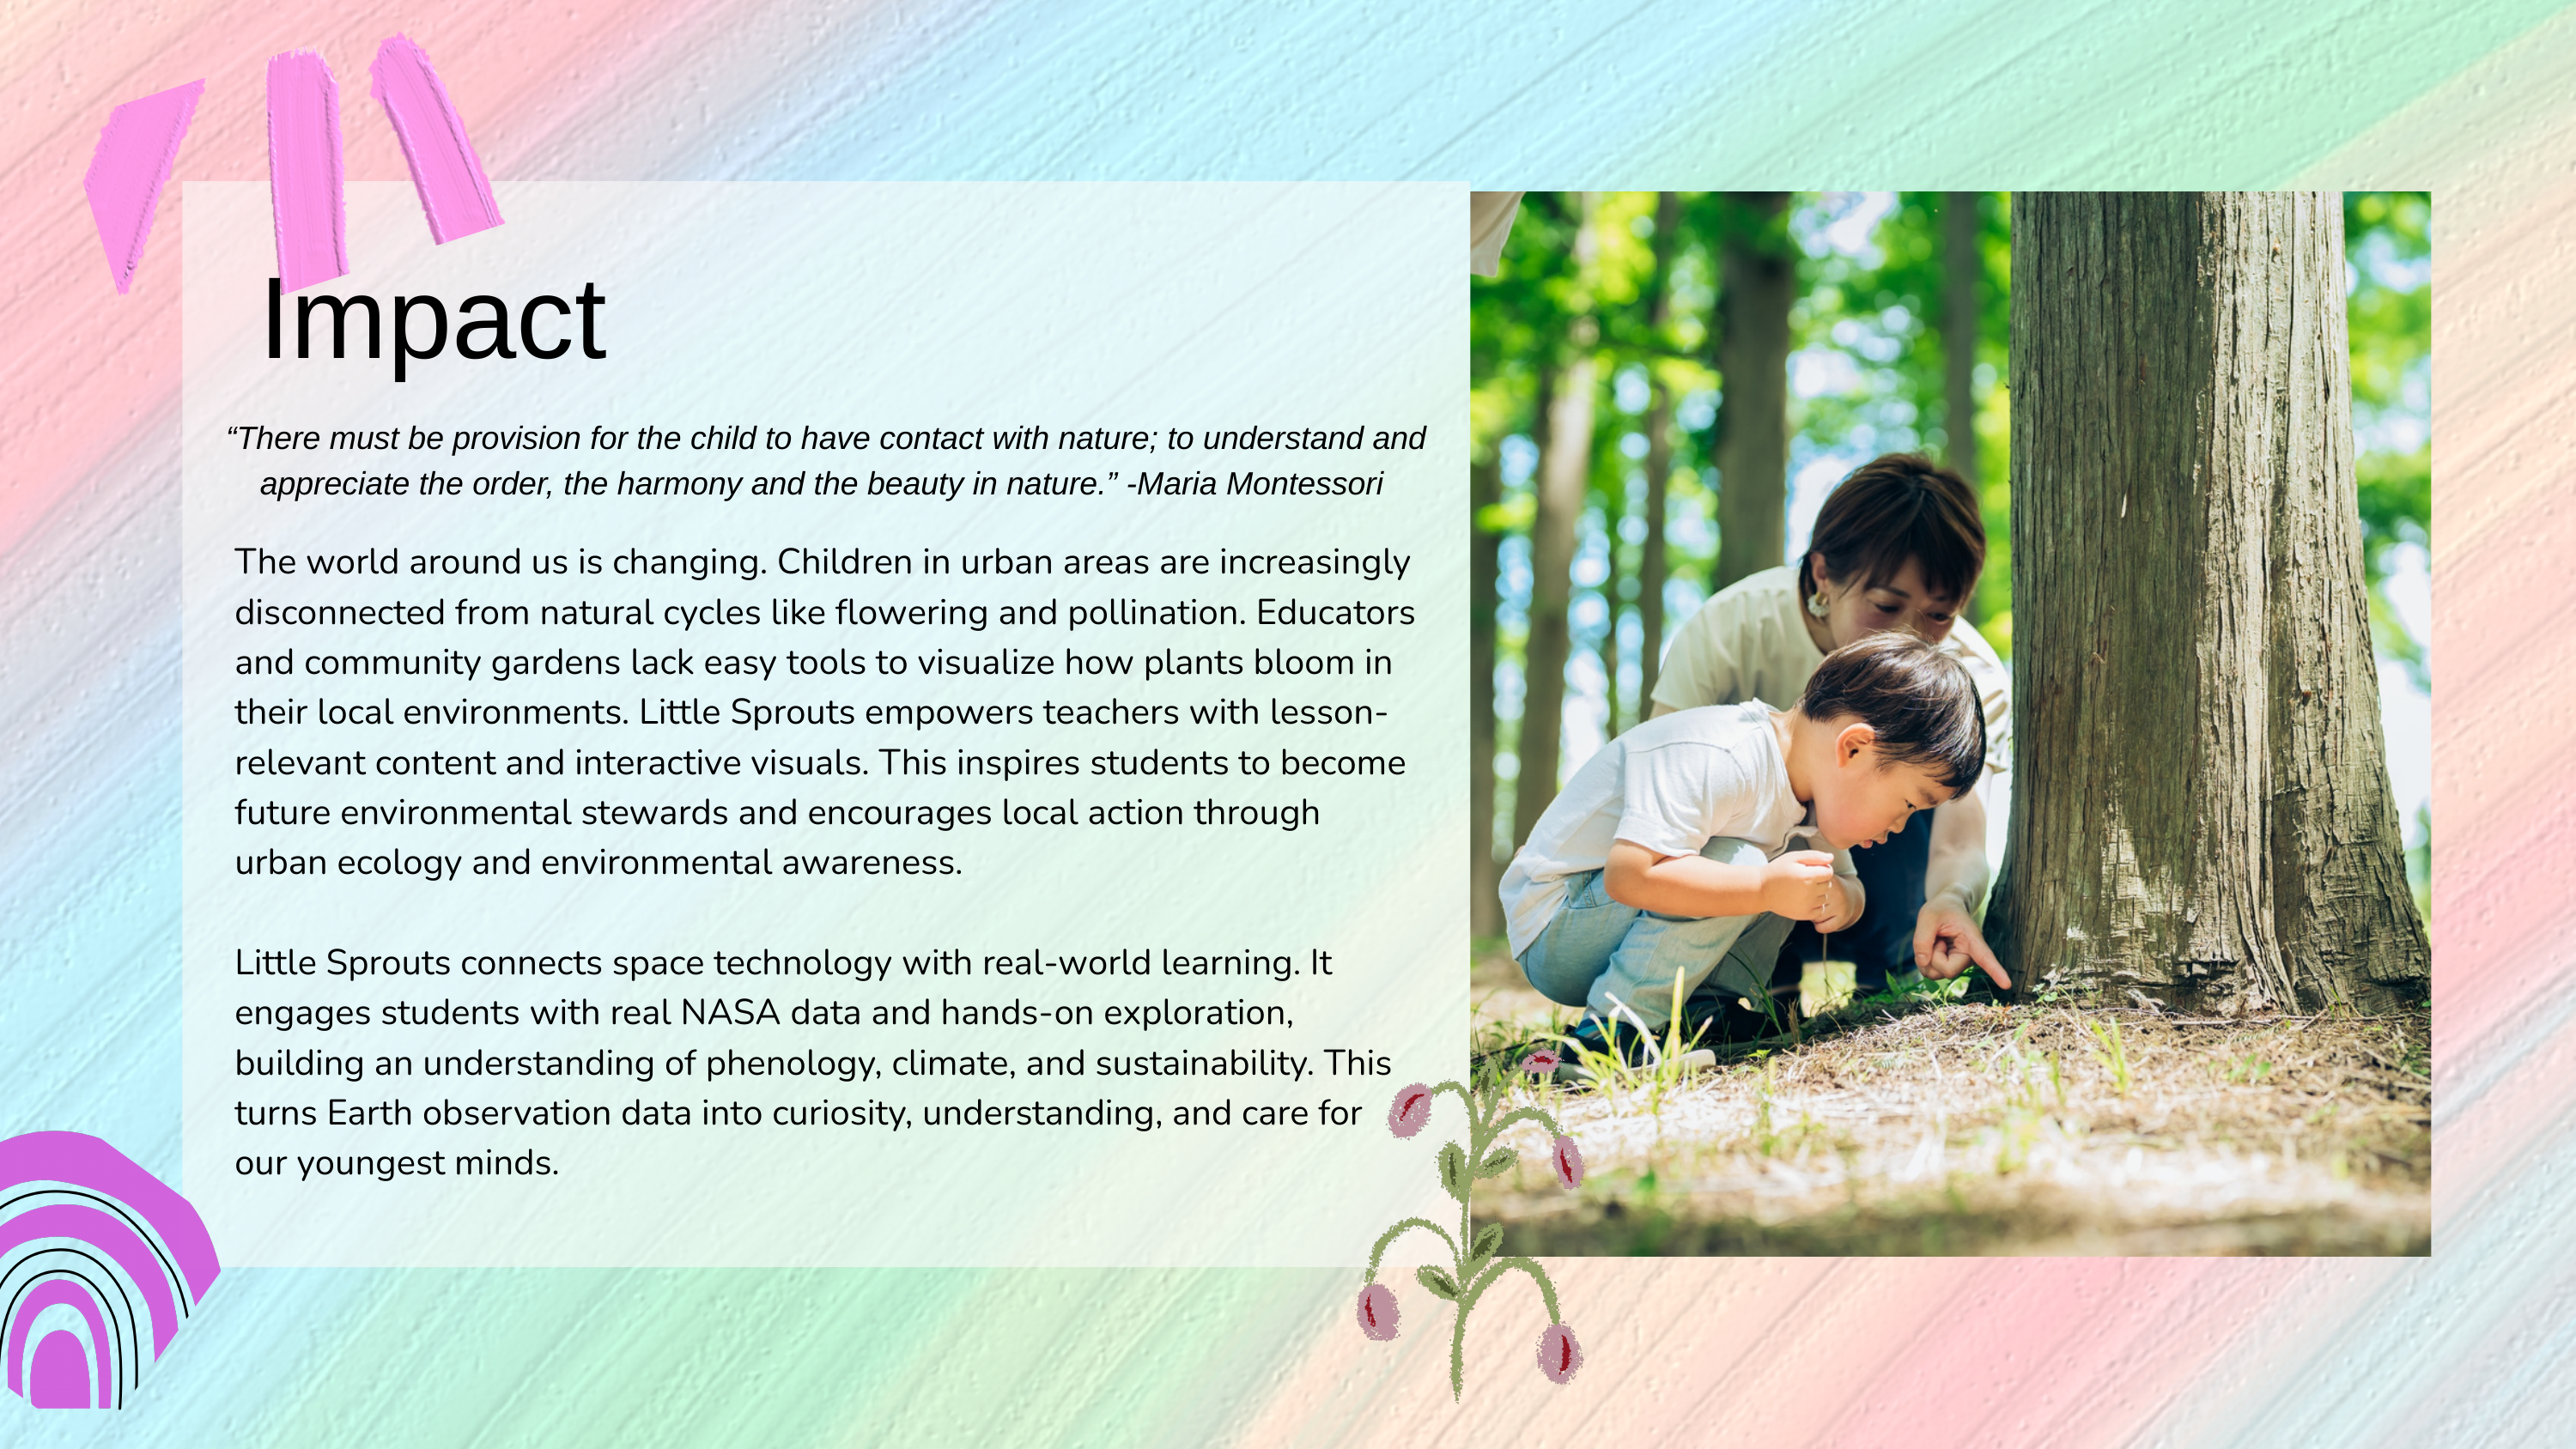

Impact
“There must be provision for the child to have contact with nature; to understand and appreciate the order, the harmony and the beauty in nature.” -Maria Montessori
The world around us is changing. Children in urban areas are increasingly disconnected from natural cycles like flowering and pollination. Educators and community gardens lack easy tools to visualize how plants bloom in their local environments. Little Sprouts empowers teachers with lesson-relevant content and interactive visuals. This inspires students to become future environmental stewards and encourages local action through urban ecology and environmental awareness.

Little Sprouts connects space technology with real-world learning. It engages students with real NASA data and hands-on exploration, building an understanding of phenology, climate, and sustainability. This turns Earth observation data into curiosity, understanding, and care for our youngest minds.